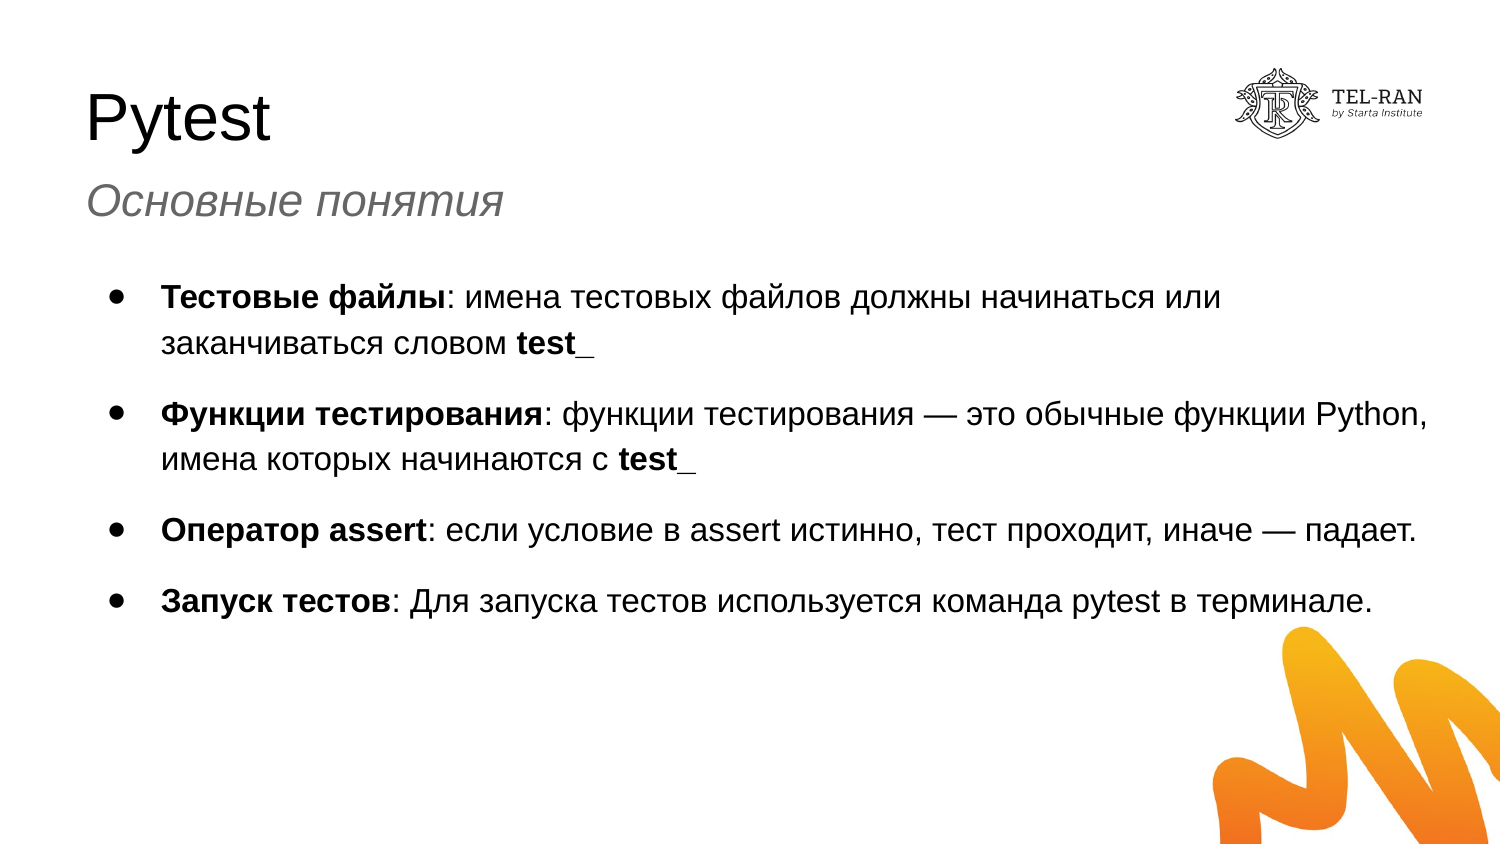

# Pytest

Основные понятия
Тестовые файлы: имена тестовых файлов должны начинаться или заканчиваться словом test_
Функции тестирования: функции тестирования — это обычные функции Python, имена которых начинаются с test_
Оператор assert: если условие в assert истинно, тест проходит, иначе — падает.
Запуск тестов: Для запуска тестов используется команда pytest в терминале.